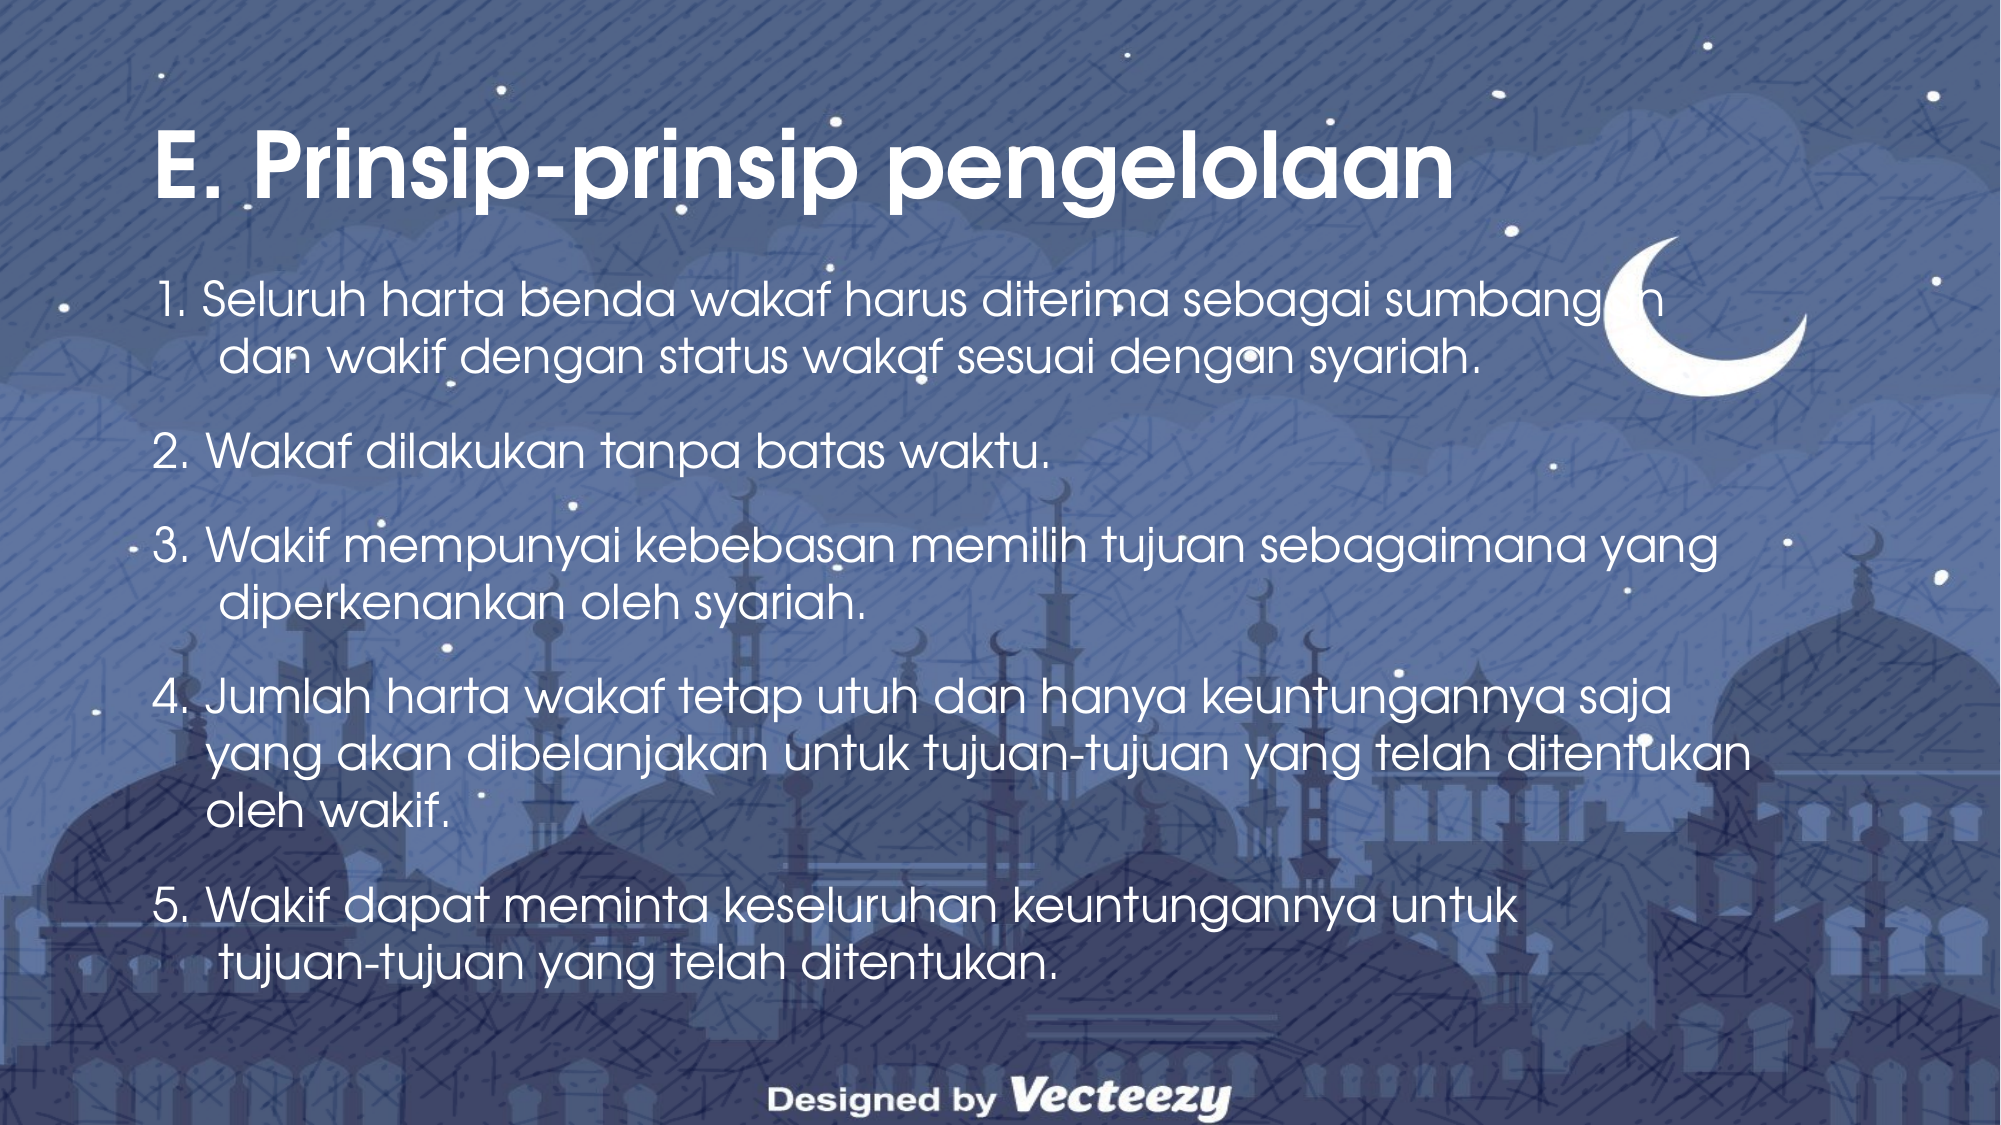

# E. Prinsip-prinsip pengelolaan
1. Seluruh harta benda wakaf harus diterima sebagai sumbangan
     dan wakif dengan status wakaf sesuai dengan syariah.

2. Wakaf dilakukan tanpa batas waktu.

3. Wakif mempunyai kebebasan memilih tujuan sebagaimana yang
     diperkenankan oleh syariah.

4. Jumlah harta wakaf tetap utuh dan hanya keuntungannya saja
    yang akan dibelanjakan untuk tujuan-tujuan yang telah ditentukan
    oleh wakif.

5. Wakif dapat meminta keseluruhan keuntungannya untuk
     tujuan-tujuan yang telah ditentukan.